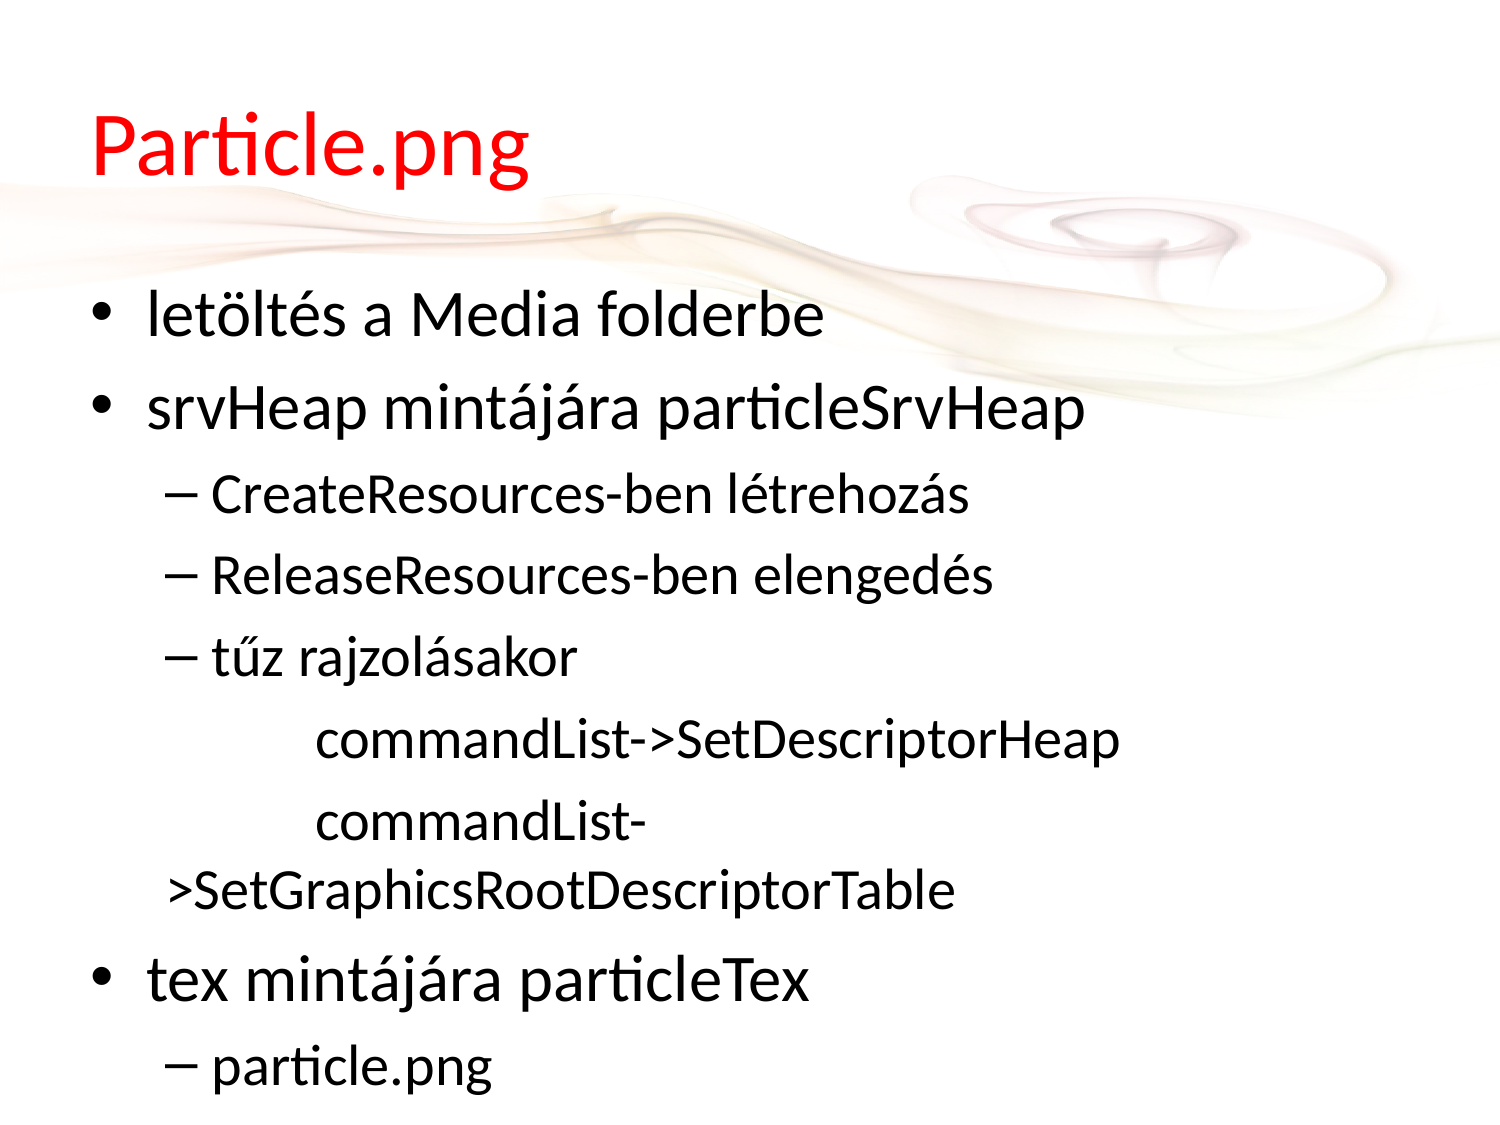

# Particle.png
letöltés a Media folderbe
srvHeap mintájára particleSrvHeap
CreateResources-ben létrehozás
ReleaseResources-ben elengedés
tűz rajzolásakor
	commandList->SetDescriptorHeap
	commandList->SetGraphicsRootDescriptorTable
tex mintájára particleTex
particle.png